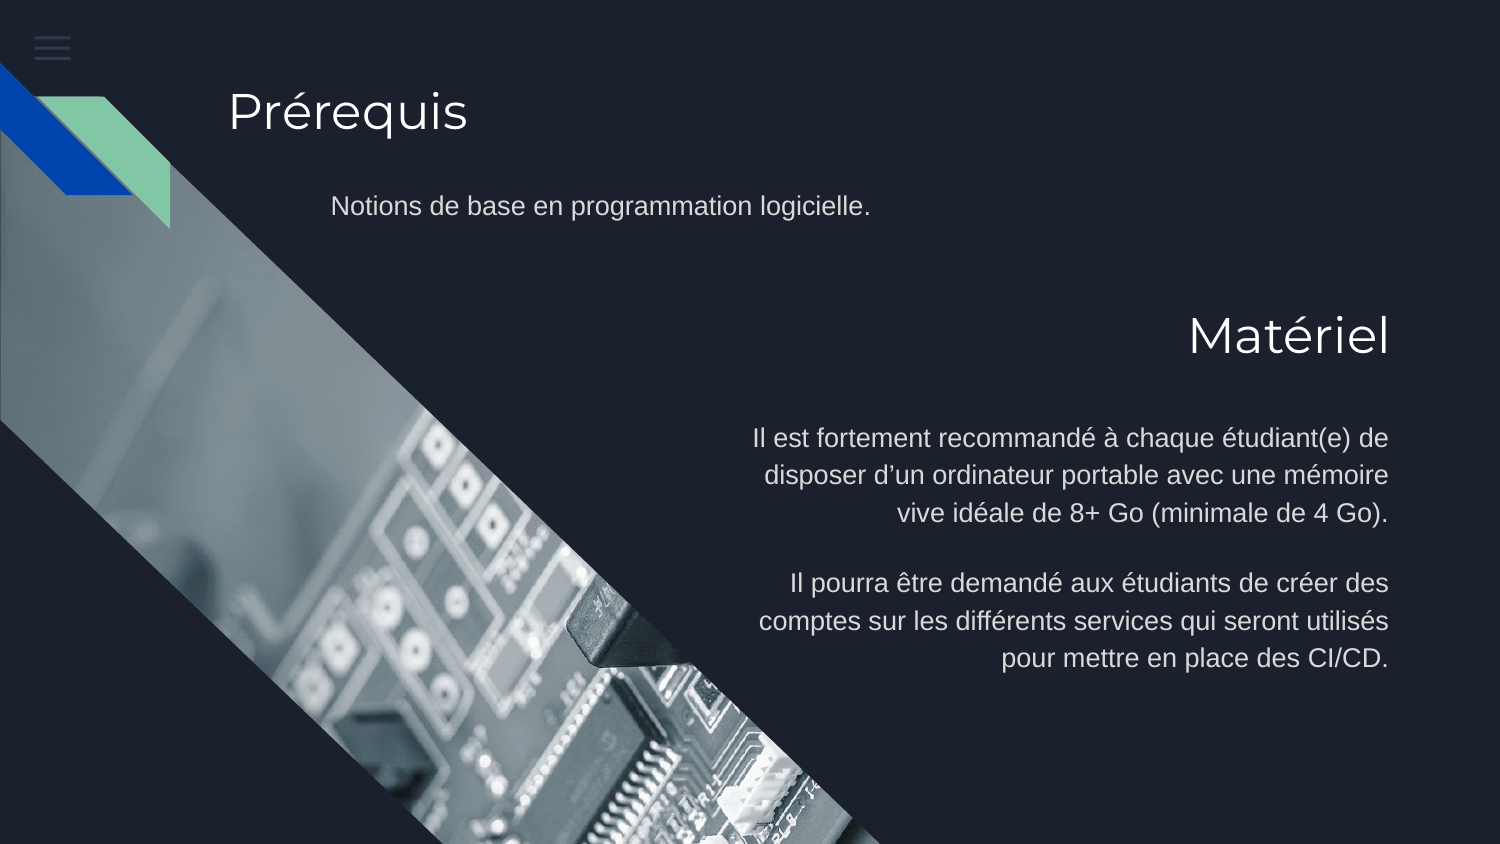

# Prérequis
Notions de base en programmation logicielle.
Matériel
Il est fortement recommandé à chaque étudiant(e) de disposer d’un ordinateur portable avec une mémoire vive idéale de 8+ Go (minimale de 4 Go).
Il pourra être demandé aux étudiants de créer des comptes sur les différents services qui seront utilisés pour mettre en place des CI/CD.